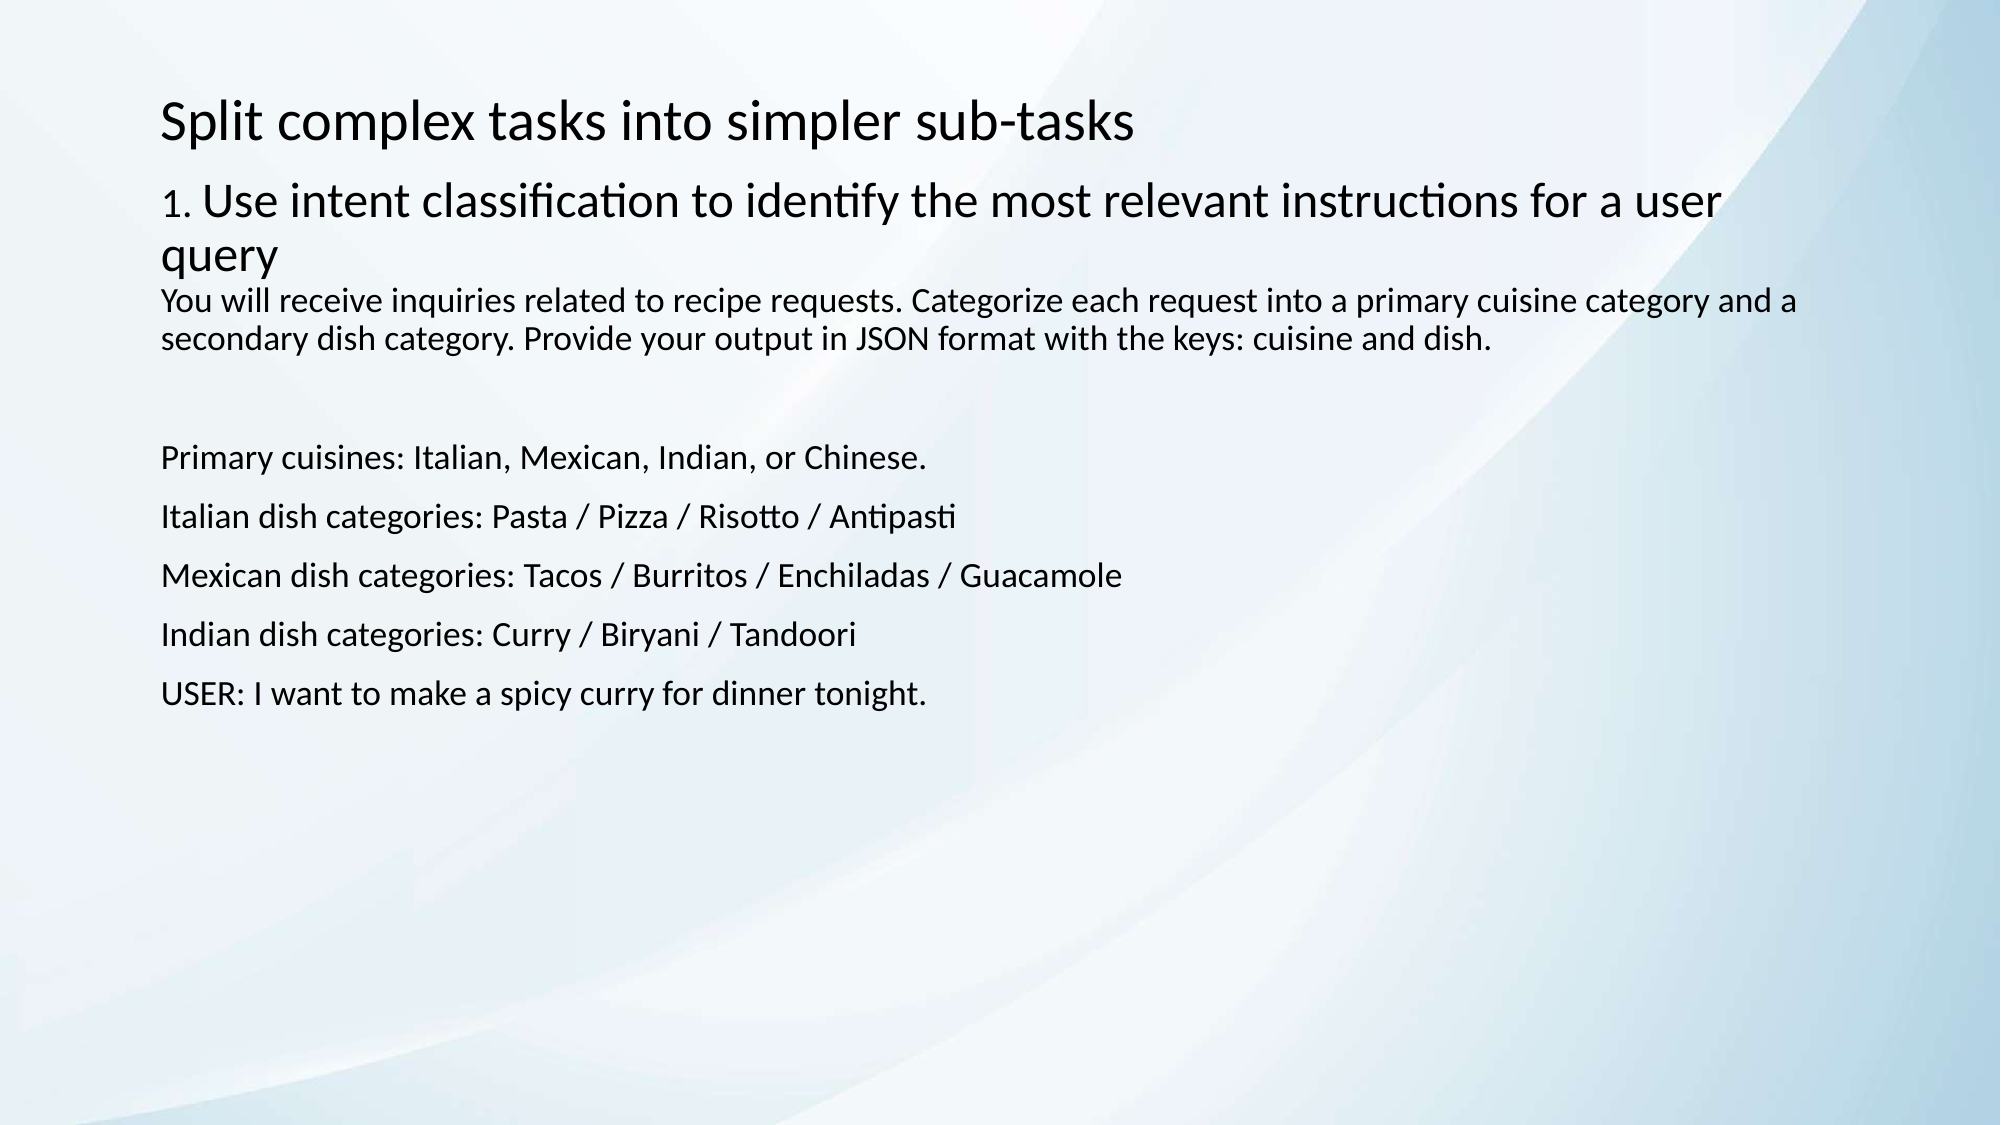

Split complex tasks into simpler sub-tasks
1. Use intent classification to identify the most relevant instructions for a user query
You will receive inquiries related to recipe requests. Categorize each request into a primary cuisine category and a secondary dish category. Provide your output in JSON format with the keys: cuisine and dish.

Primary cuisines: Italian, Mexican, Indian, or Chinese.
Italian dish categories: Pasta / Pizza / Risotto / Antipasti
Mexican dish categories: Tacos / Burritos / Enchiladas / Guacamole
Indian dish categories: Curry / Biryani / Tandoori
USER: I want to make a spicy curry for dinner tonight.